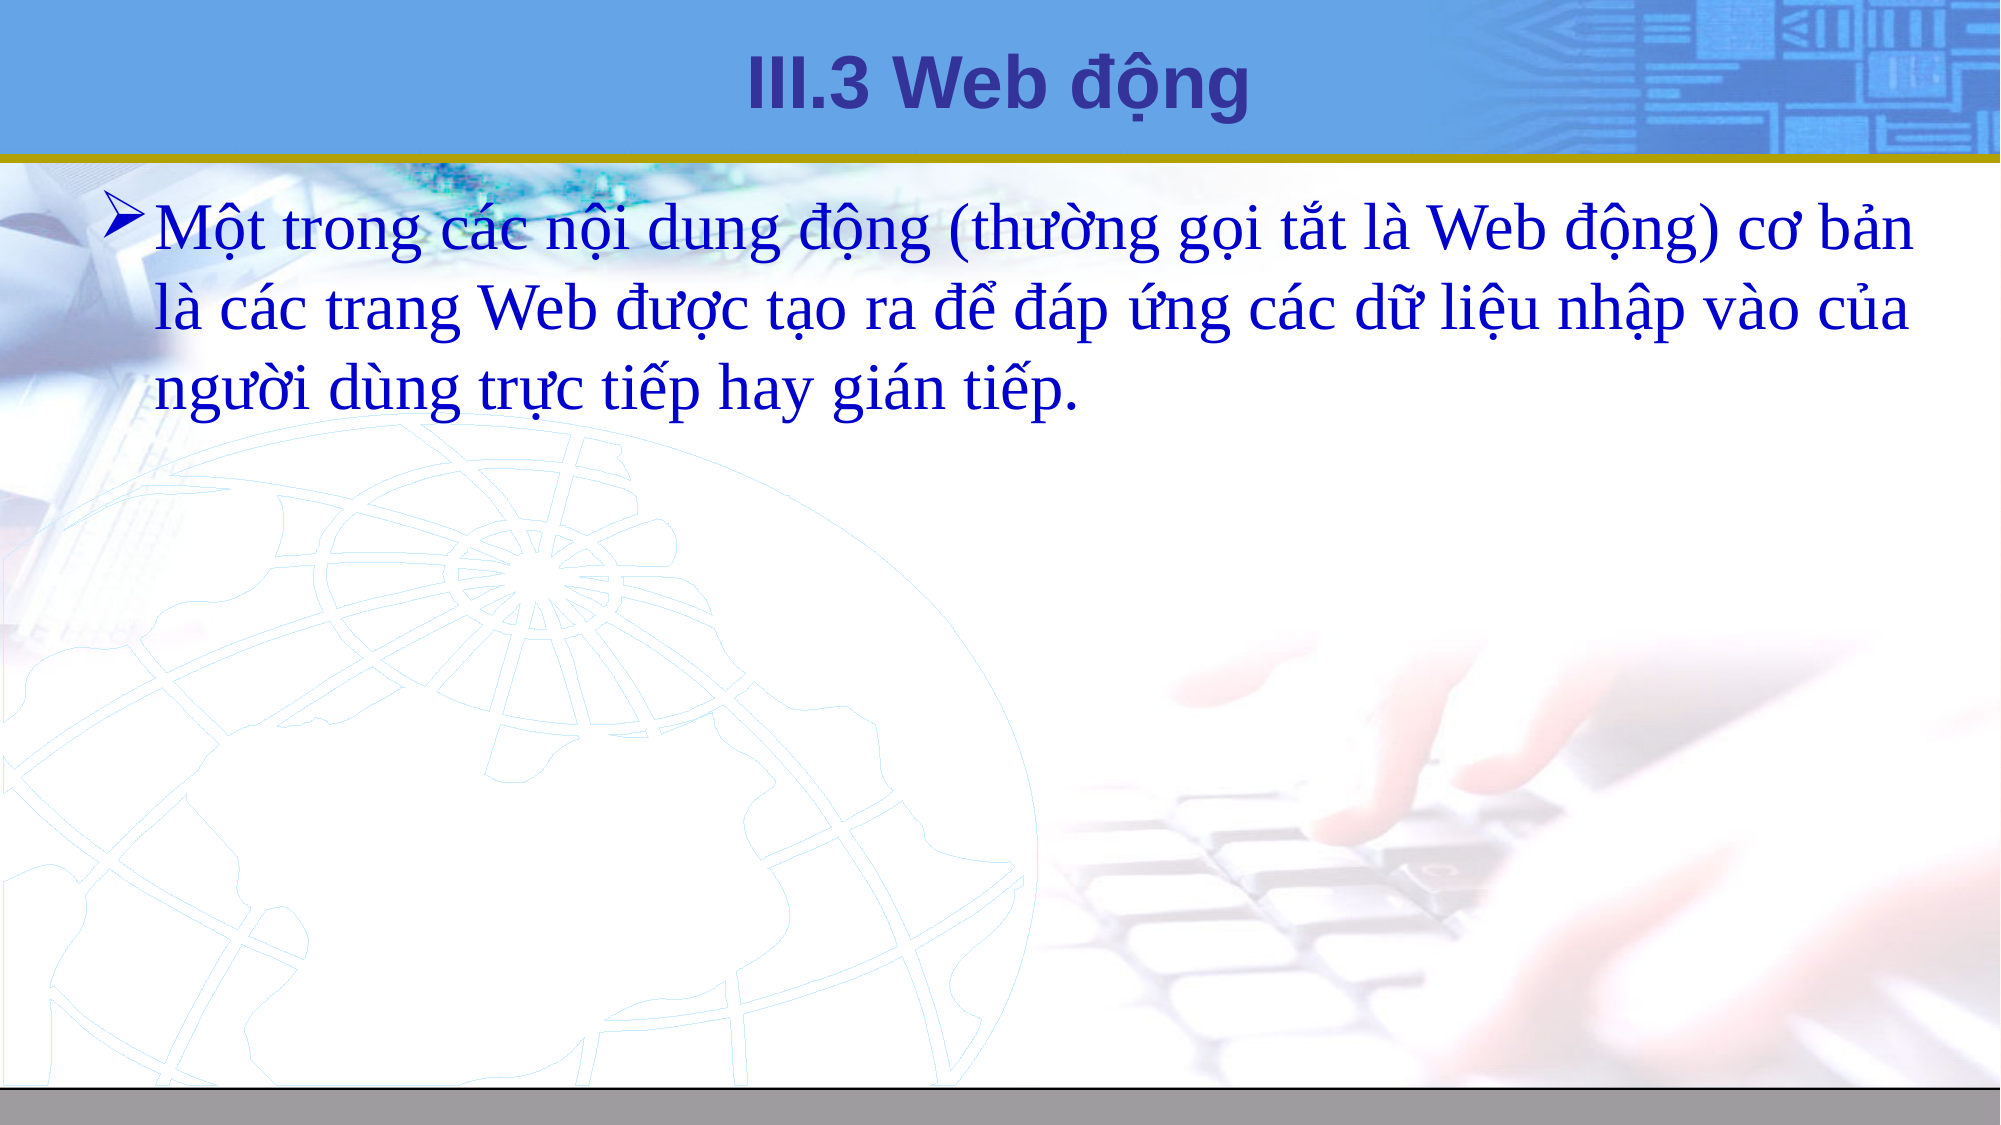

# III.3 Web động
Một trong các nội dung động (thường gọi tắt là Web động) cơ bản là các trang Web được tạo ra để đáp ứng các dữ liệu nhập vào của người dùng trực tiếp hay gián tiếp.